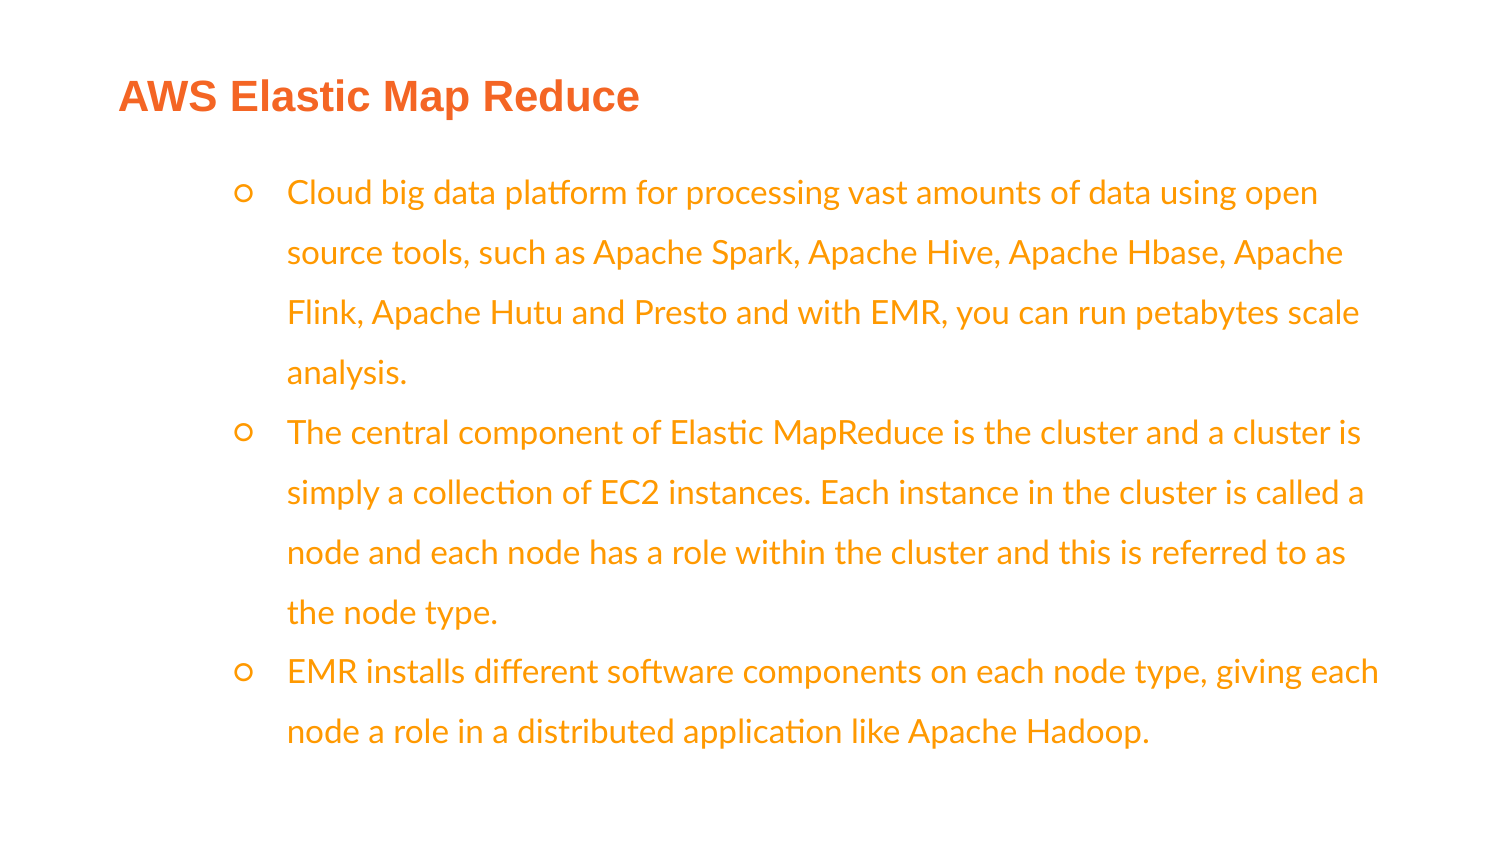

AWS Elastic Map Reduce
Cloud big data platform for processing vast amounts of data using open source tools, such as Apache Spark, Apache Hive, Apache Hbase, Apache Flink, Apache Hutu and Presto and with EMR, you can run petabytes scale analysis.
The central component of Elastic MapReduce is the cluster and a cluster is simply a collection of EC2 instances. Each instance in the cluster is called a node and each node has a role within the cluster and this is referred to as the node type.
EMR installs different software components on each node type, giving each node a role in a distributed application like Apache Hadoop.